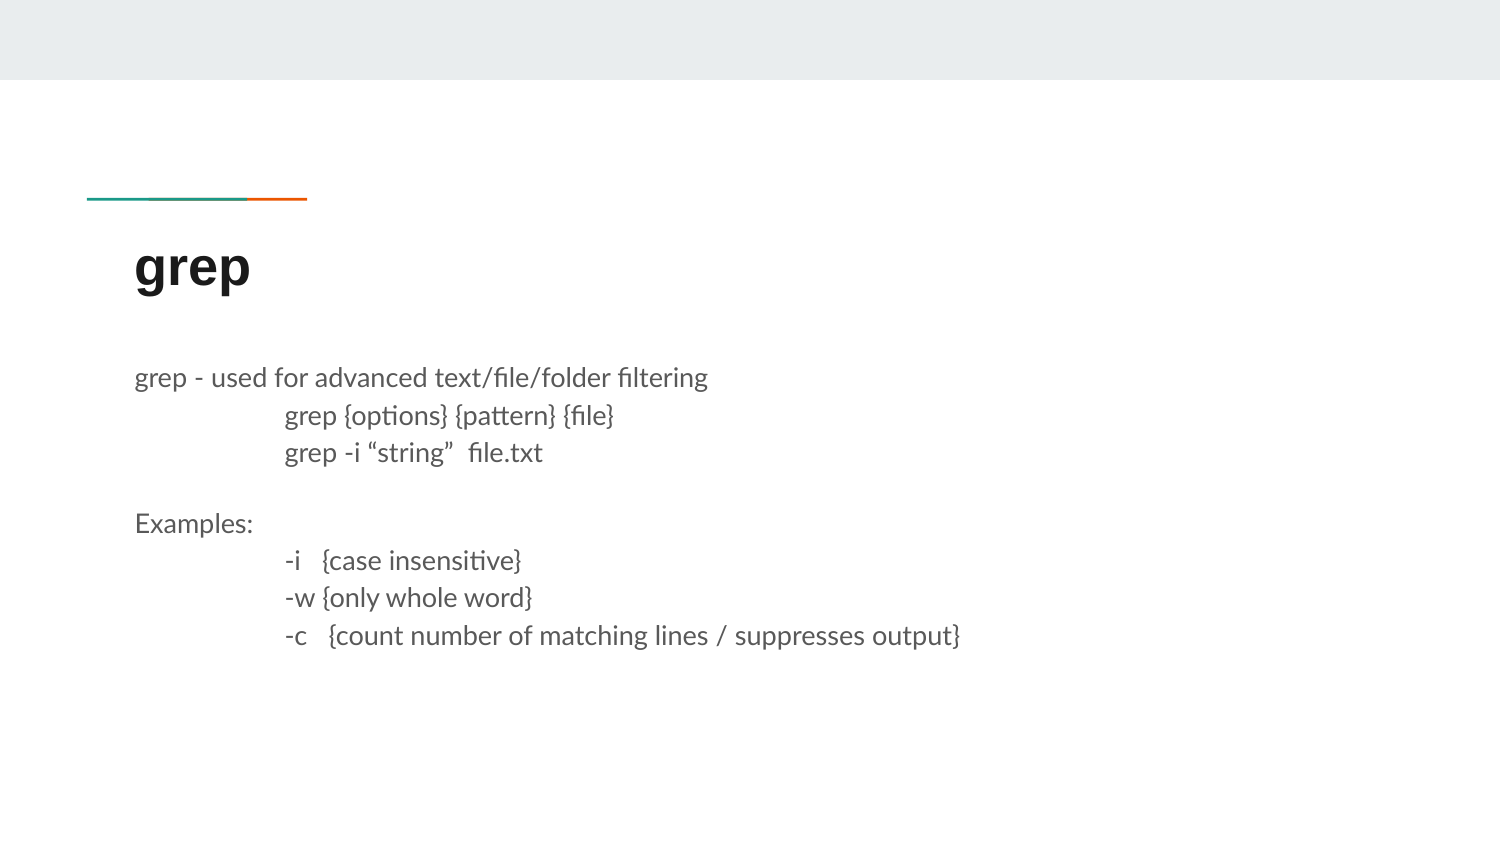

# grep
grep - used for advanced text/file/folder filtering
	grep {options} {pattern} {file}
	grep -i “string”  file.txt
Examples:
	-i   {case insensitive}
	-w {only whole word}
	-c   {count number of matching lines / suppresses output}